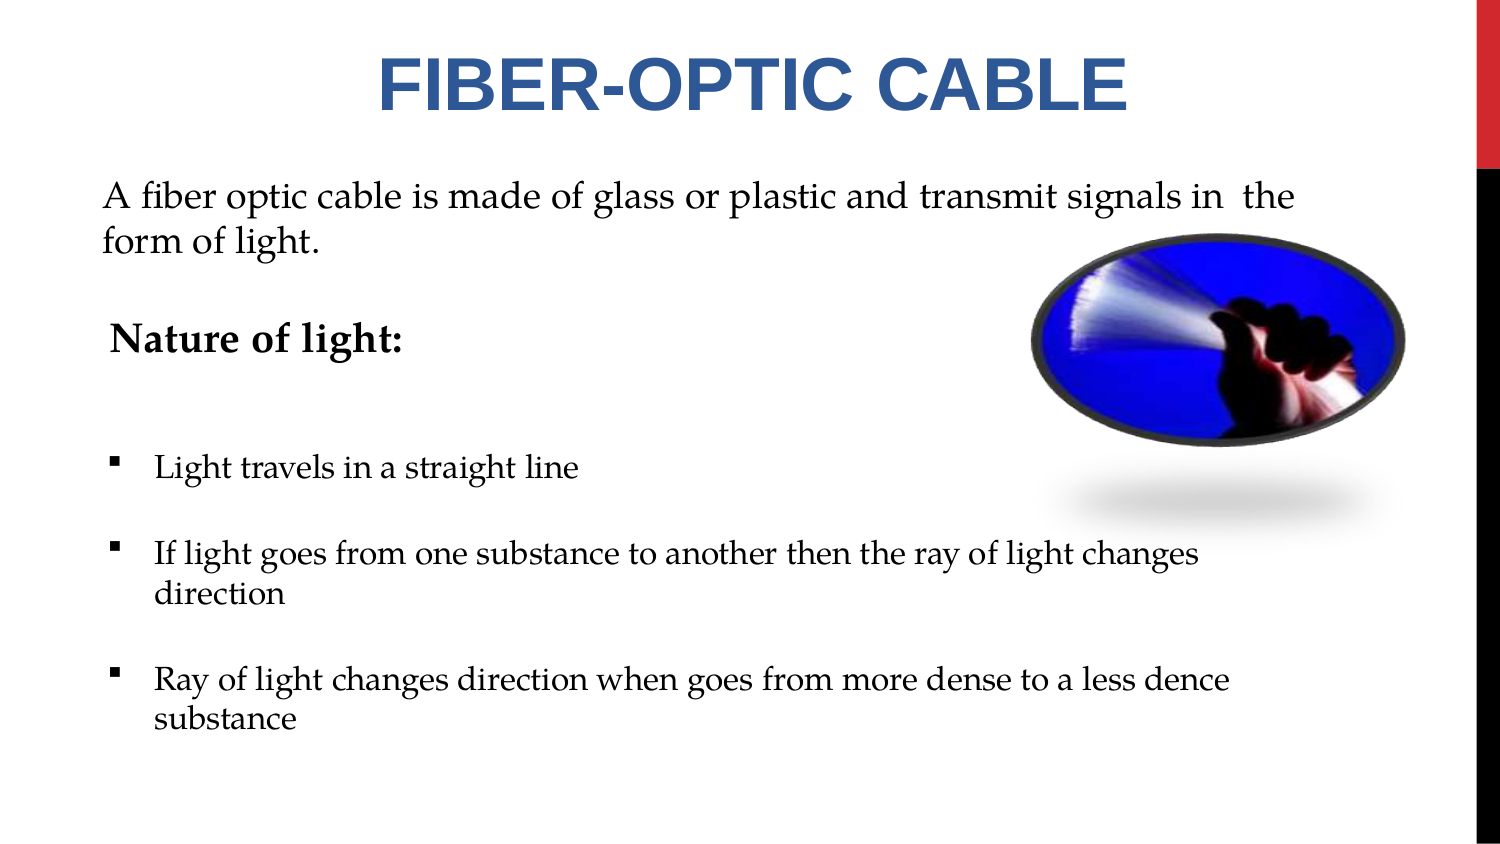

# Fiber-Optic Cable
A fiber optic cable is made of glass or plastic and transmit signals in  the form of light.

Nature of light:

Light travels in a straight line

If light goes from one substance to another then the ray of light changes  direction

Ray of light changes direction when goes from more dense to a less dence  substance